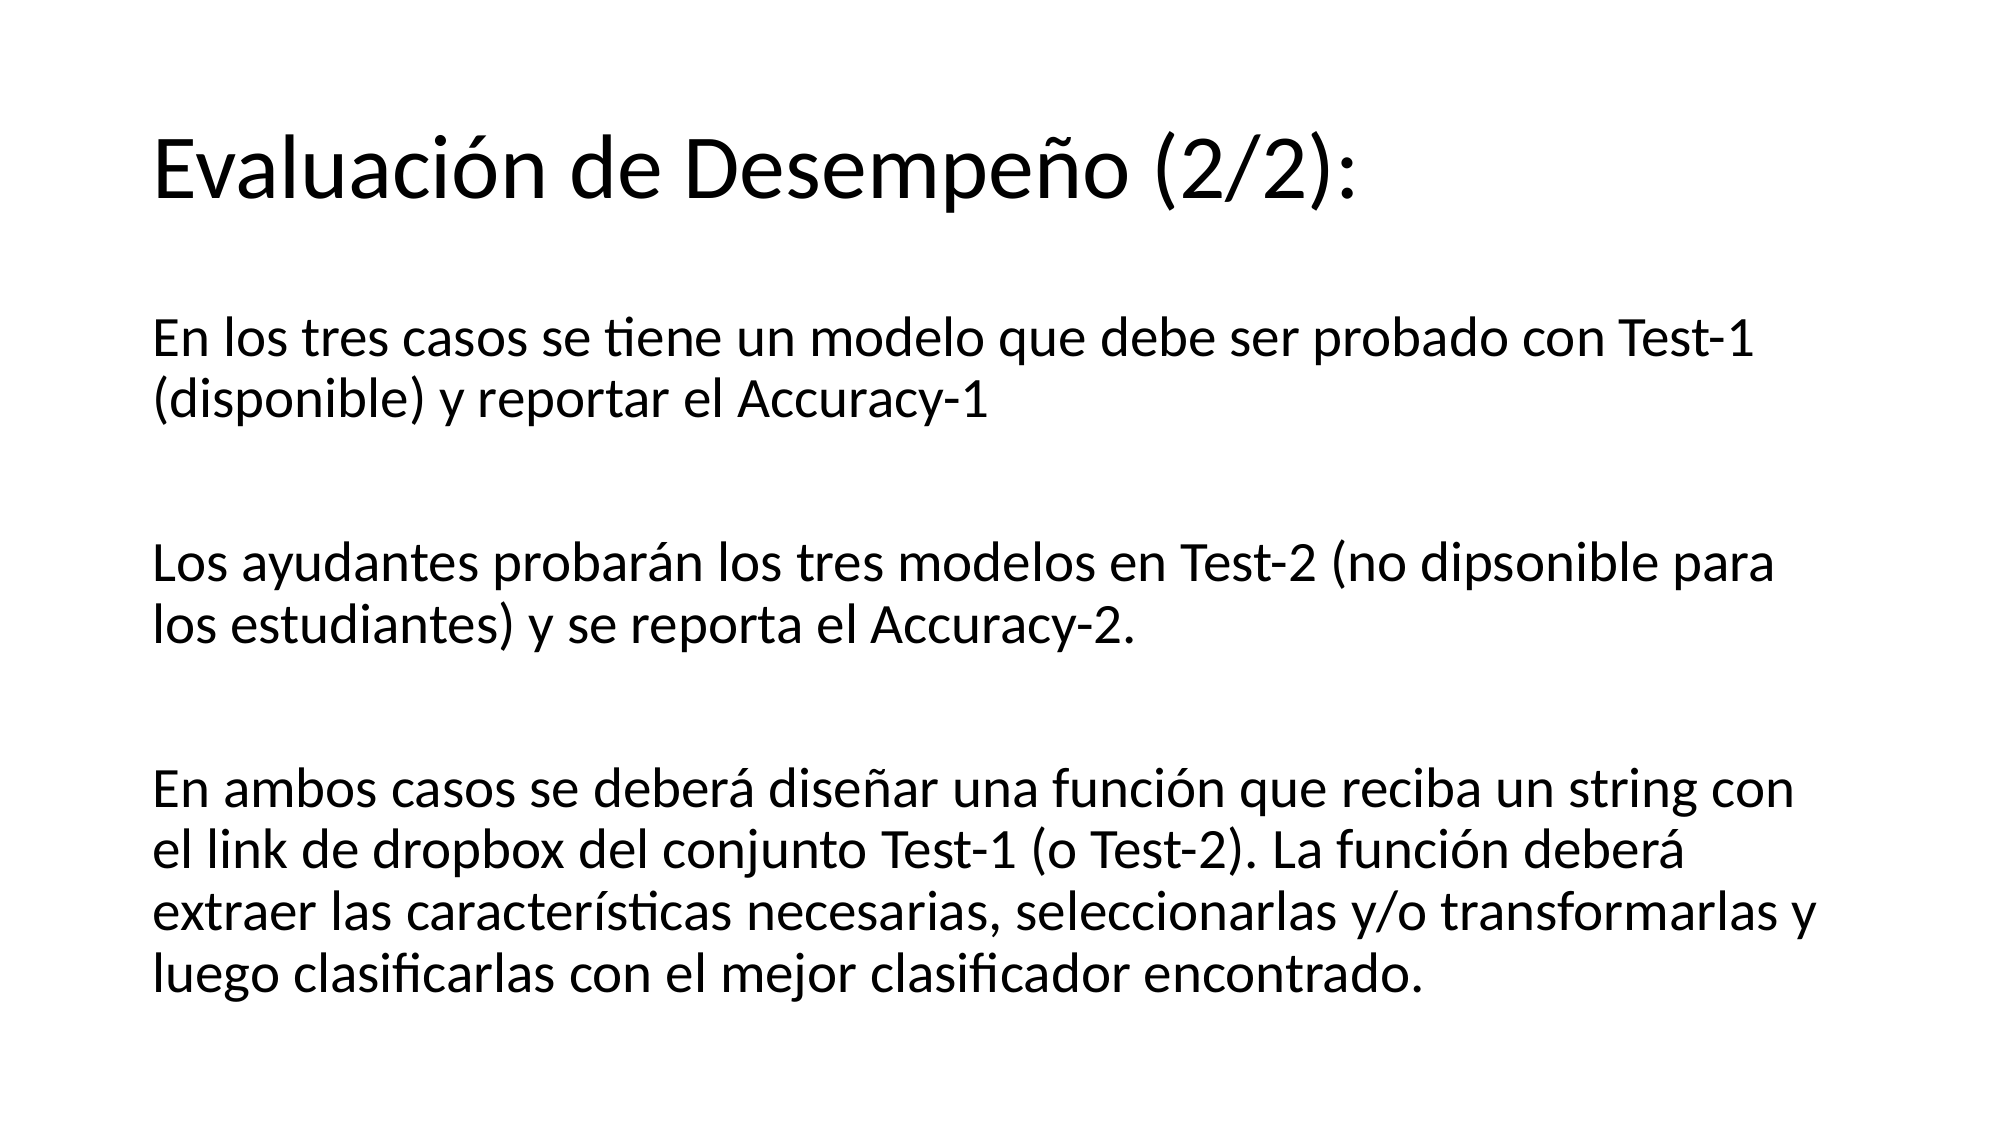

# Evaluación de Desempeño (2/2):
En los tres casos se tiene un modelo que debe ser probado con Test-1 (disponible) y reportar el Accuracy-1

Los ayudantes probarán los tres modelos en Test-2 (no dipsonible para los estudiantes) y se reporta el Accuracy-2.

En ambos casos se deberá diseñar una función que reciba un string con el link de dropbox del conjunto Test-1 (o Test-2). La función deberá extraer las características necesarias, seleccionarlas y/o transformarlas y luego clasificarlas con el mejor clasificador encontrado.